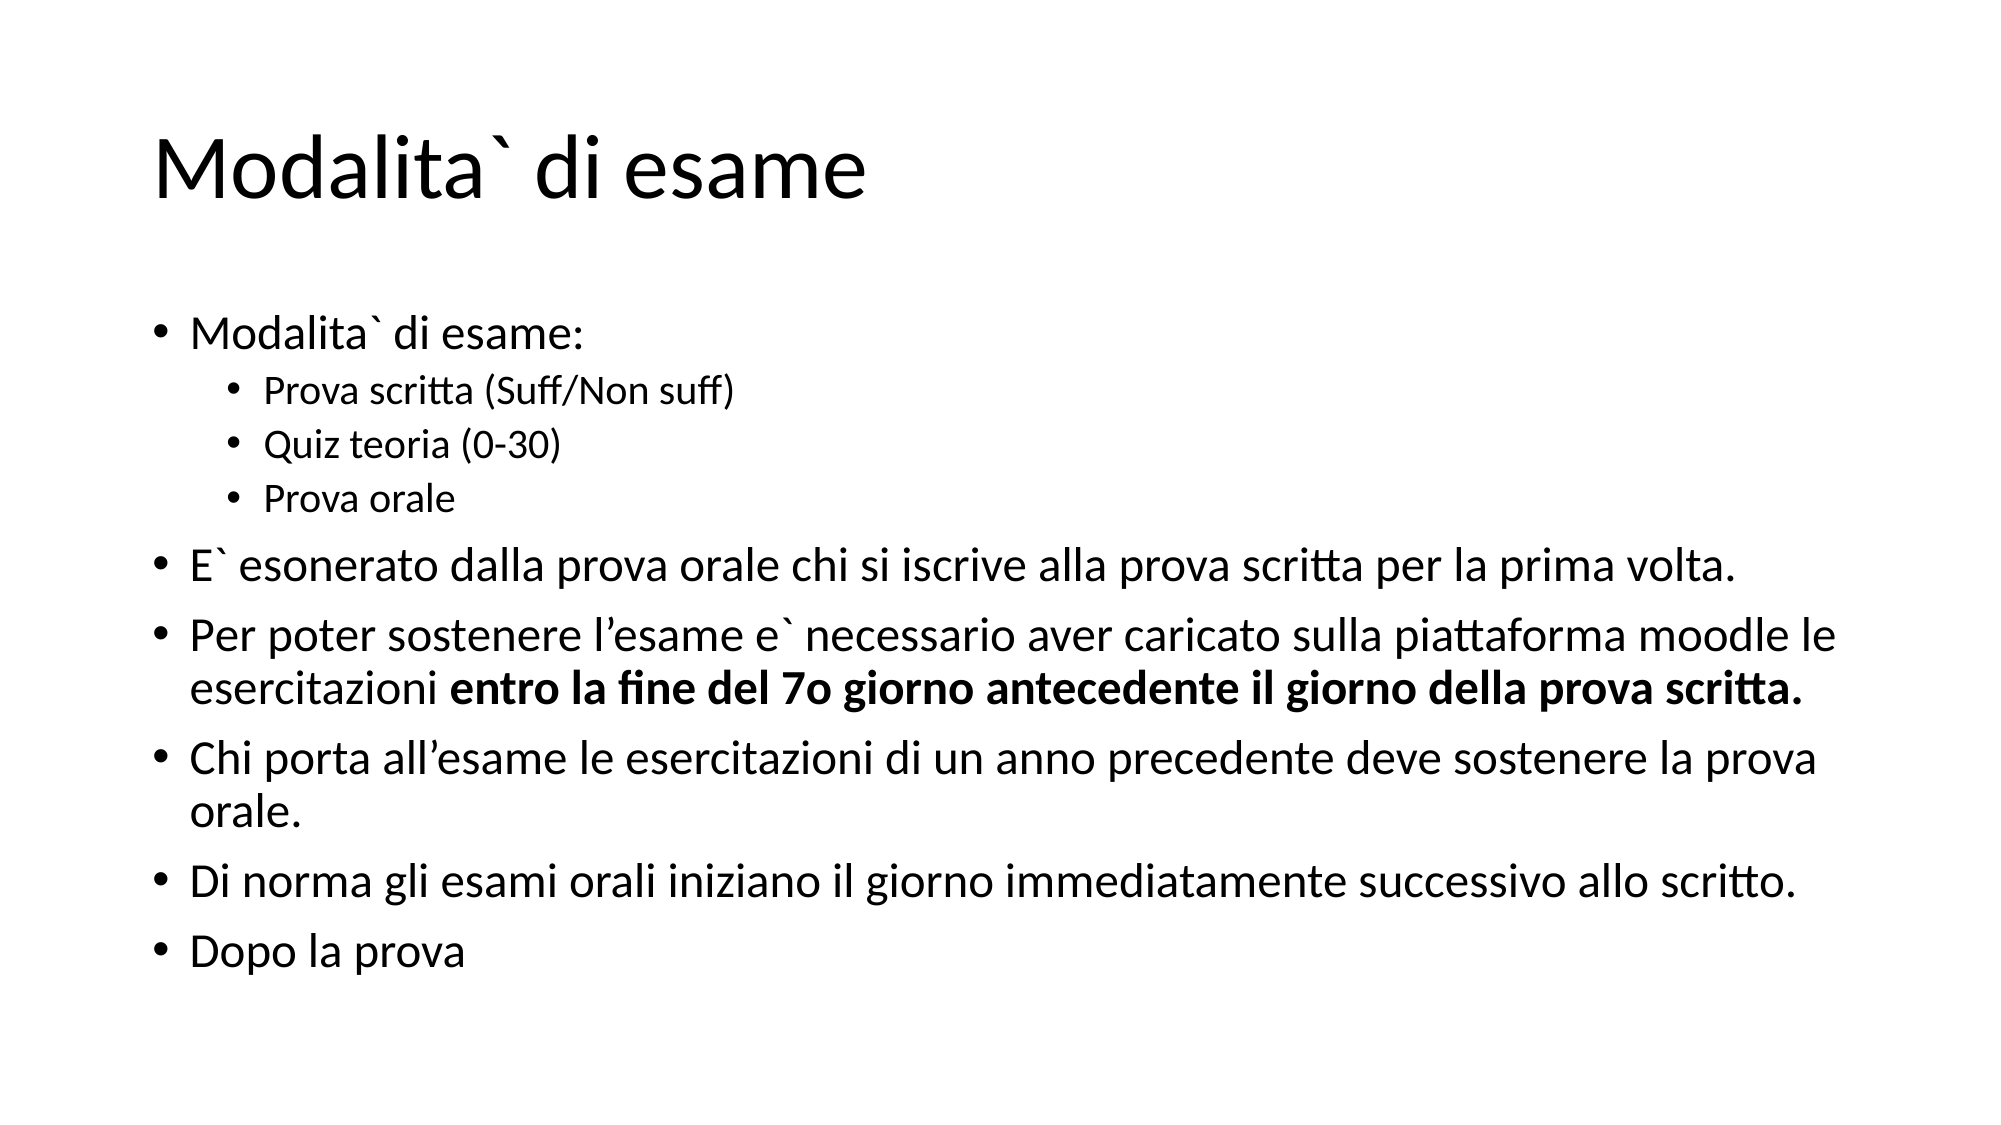

# Modalita` di esame
Modalita` di esame:
Prova scritta (Suff/Non suff)
Quiz teoria (0-30)
Prova orale
E` esonerato dalla prova orale chi si iscrive alla prova scritta per la prima volta.
Per poter sostenere l’esame e` necessario aver caricato sulla piattaforma moodle le esercitazioni entro la fine del 7o giorno antecedente il giorno della prova scritta.
Chi porta all’esame le esercitazioni di un anno precedente deve sostenere la prova orale.
Di norma gli esami orali iniziano il giorno immediatamente successivo allo scritto.
Dopo la prova